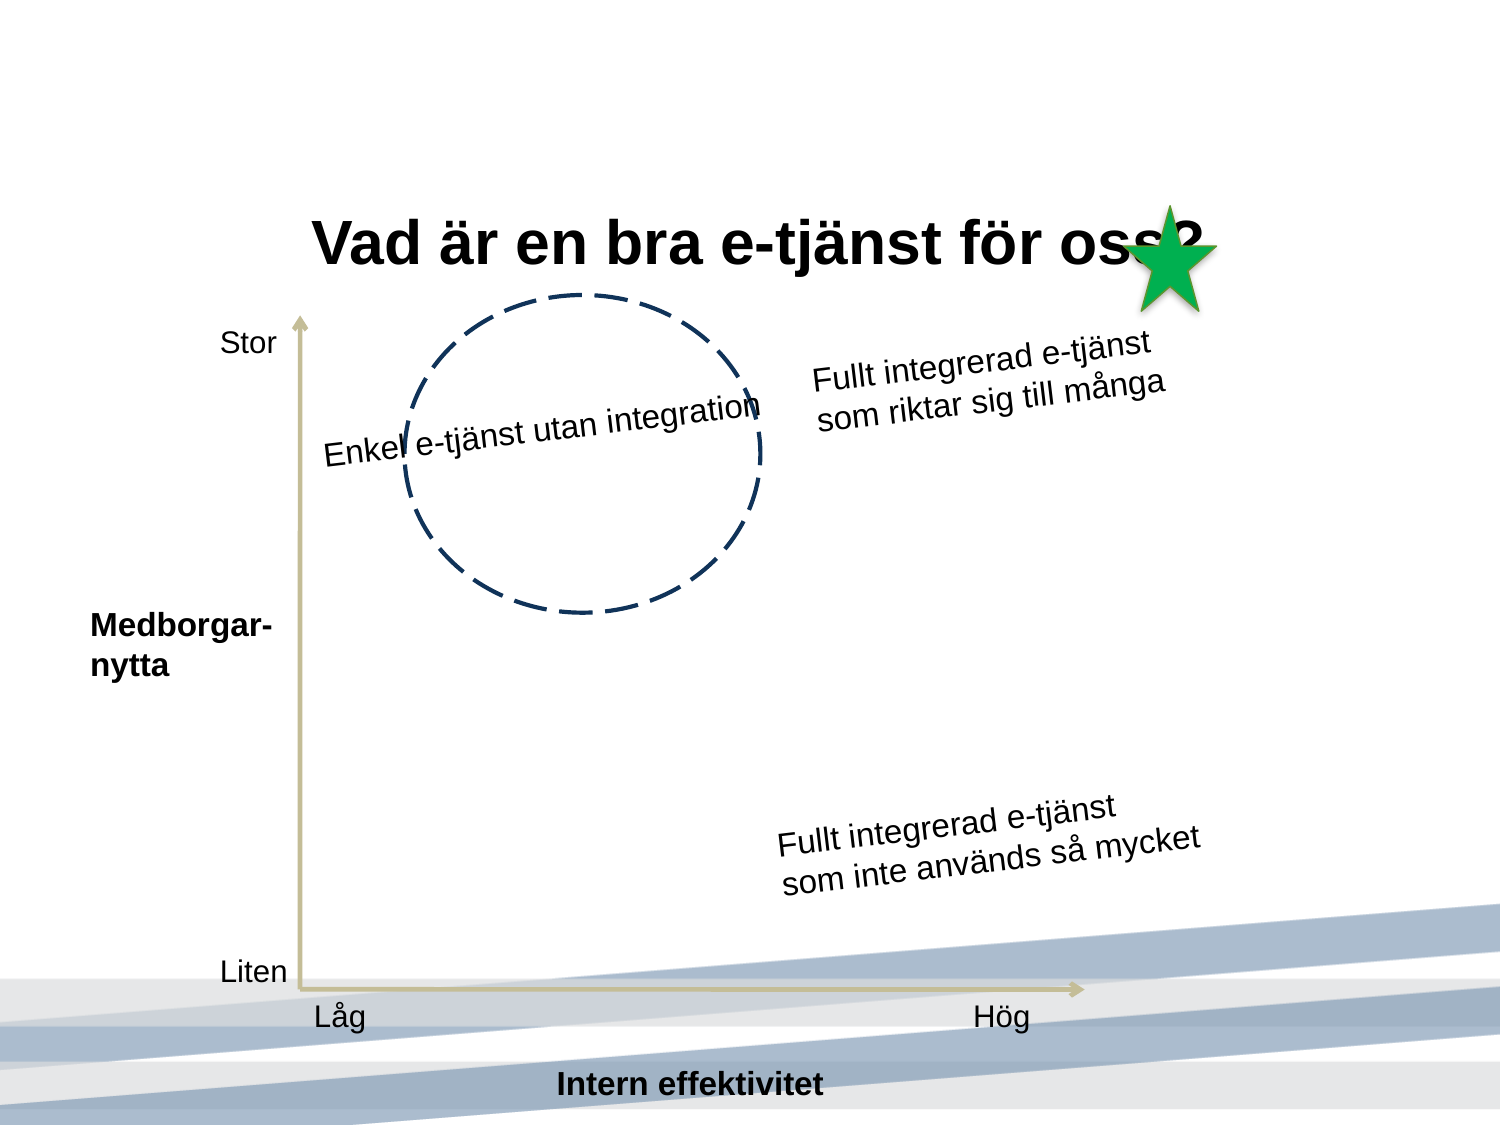

# Vad är en bra e-tjänst för oss?

Stor
Fullt integrerad e-tjänst
som riktar sig till många
Enkel e-tjänst utan integration
Medborgar-
nytta
Fullt integrerad e-tjänst
som inte används så mycket
Liten
Låg
Hög
Intern effektivitet